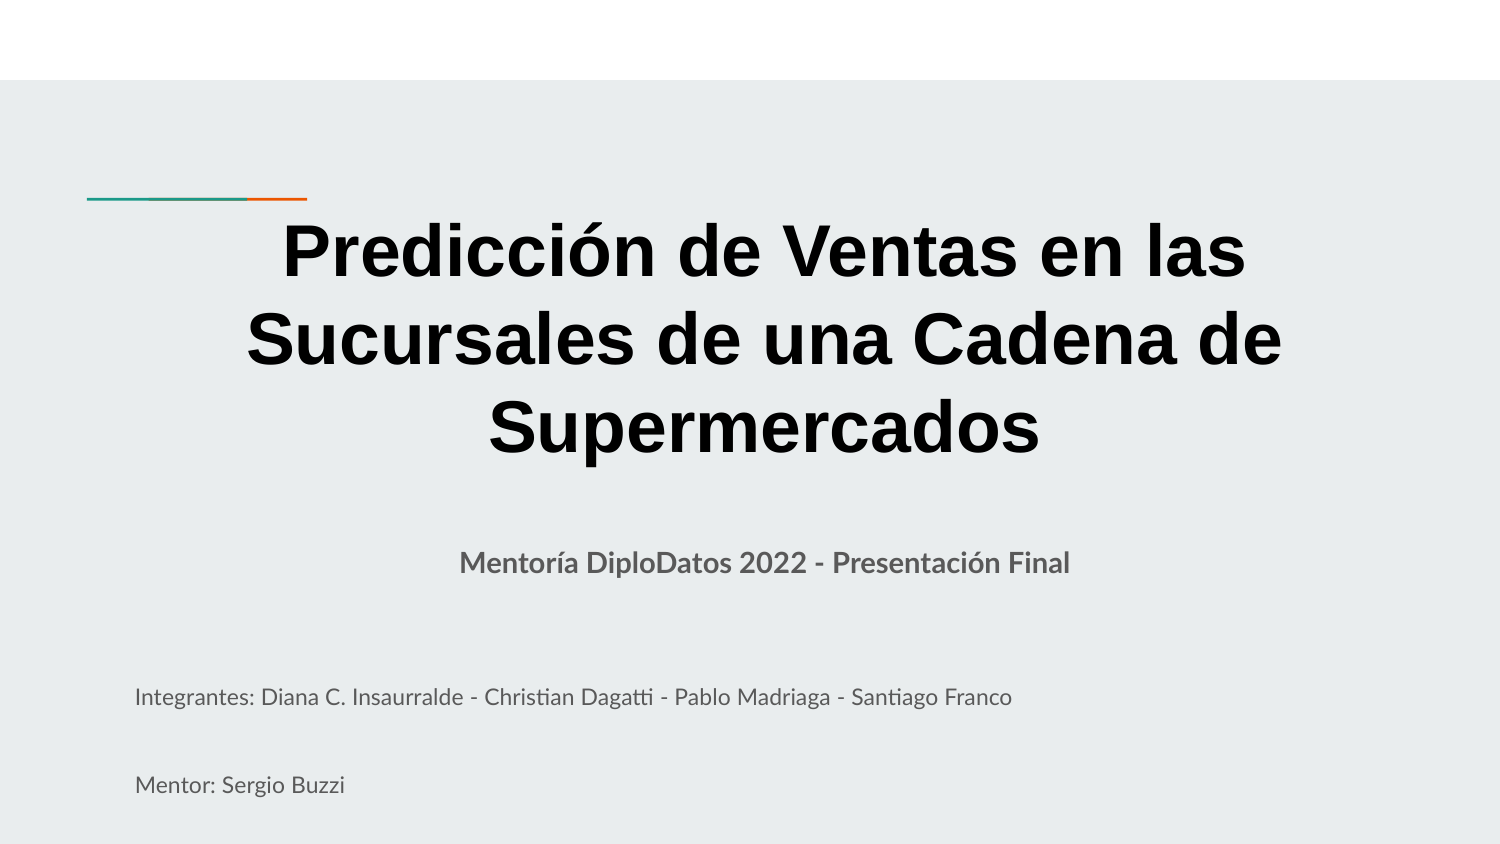

# Predicción de Ventas en las Sucursales de una Cadena de Supermercados
Mentoría DiploDatos 2022 - Presentación Final
Integrantes: Diana C. Insaurralde - Christian Dagatti - Pablo Madriaga - Santiago Franco
Mentor: Sergio Buzzi